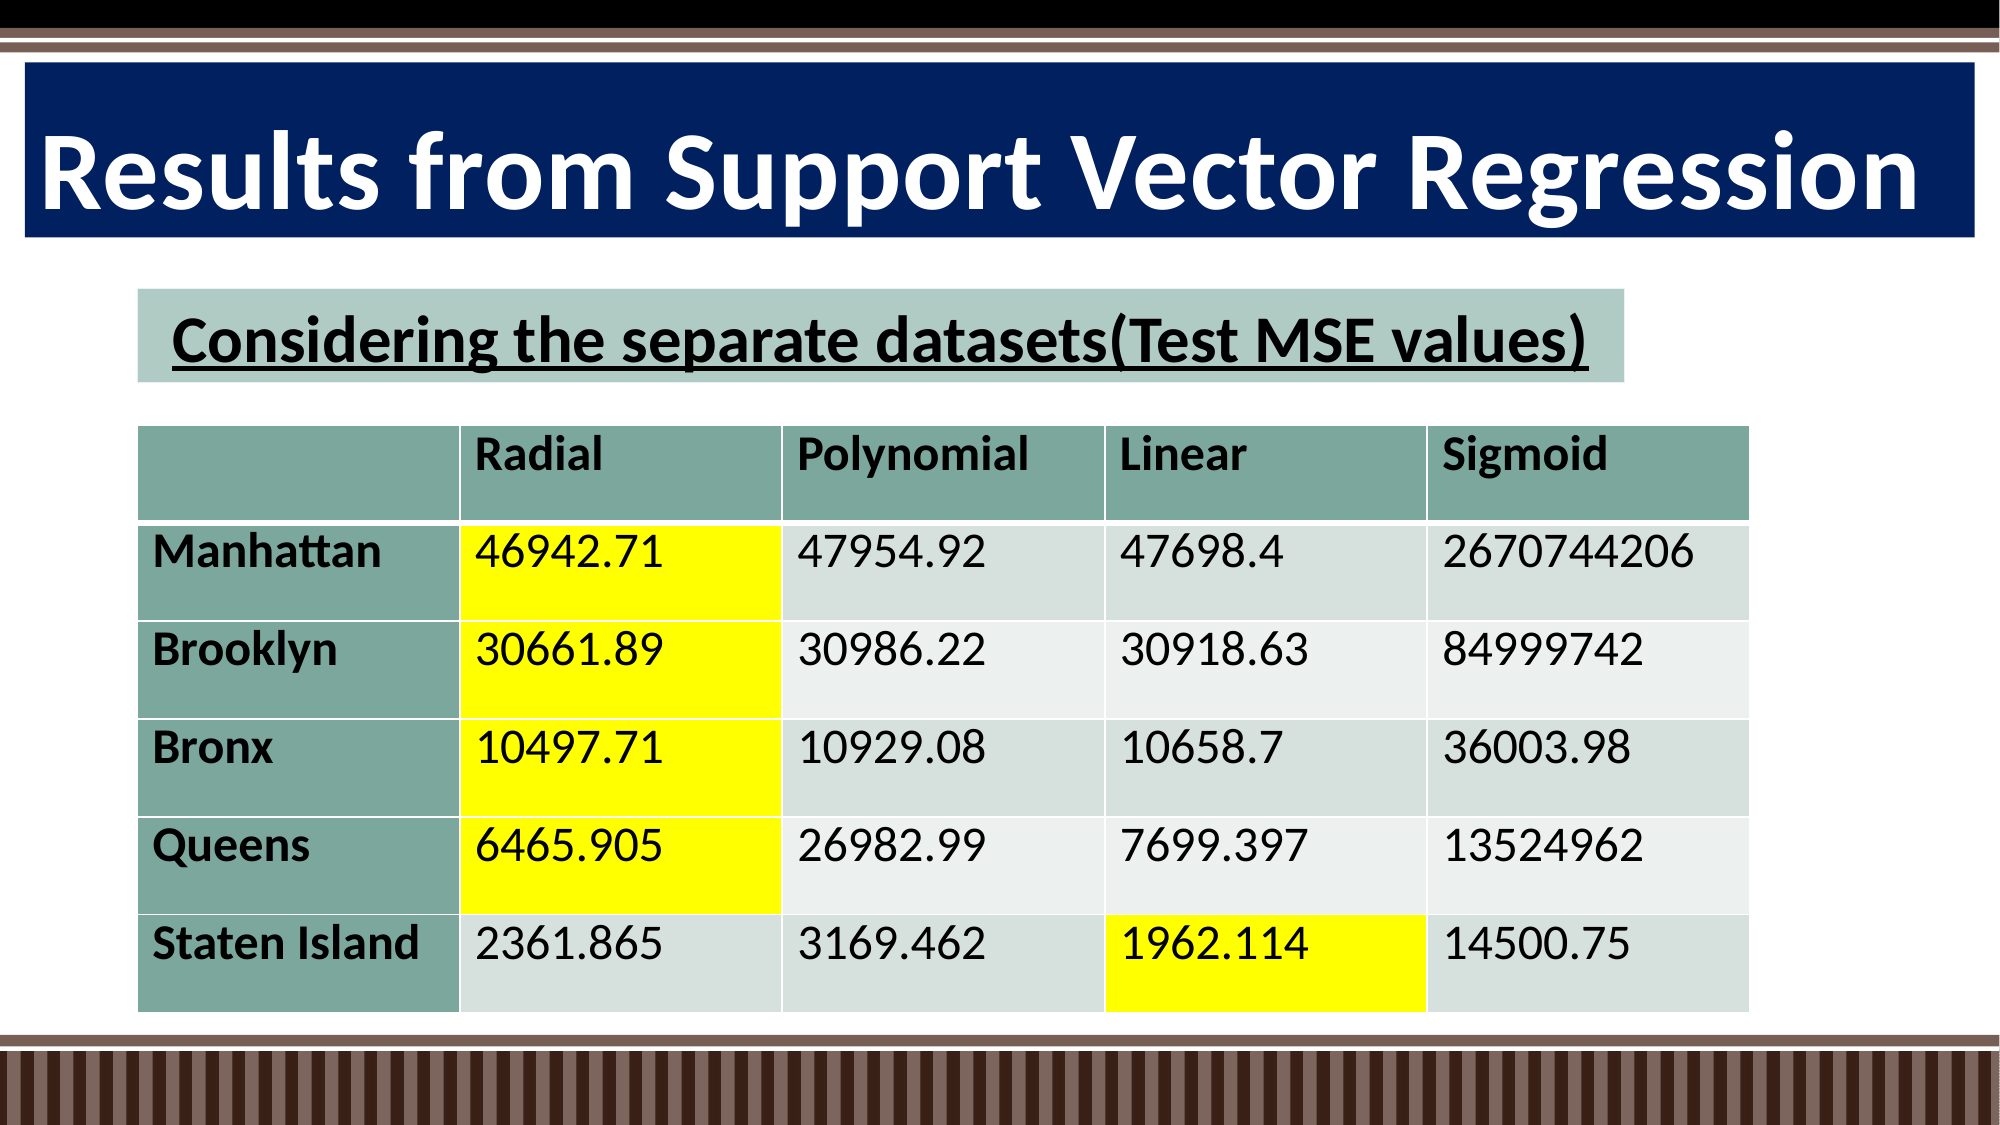

# Results from Support Vector Regression
Considering the separate datasets(Test MSE values)
|  | Radial | Polynomial | Linear | Sigmoid |
| --- | --- | --- | --- | --- |
| Manhattan | 46942.71 | 47954.92 | 47698.4 | 2670744206 |
| Brooklyn | 30661.89 | 30986.22 | 30918.63 | 84999742 |
| Bronx | 10497.71 | 10929.08 | 10658.7 | 36003.98 |
| Queens | 6465.905 | 26982.99 | 7699.397 | 13524962 |
| Staten Island | 2361.865 | 3169.462 | 1962.114 | 14500.75 |